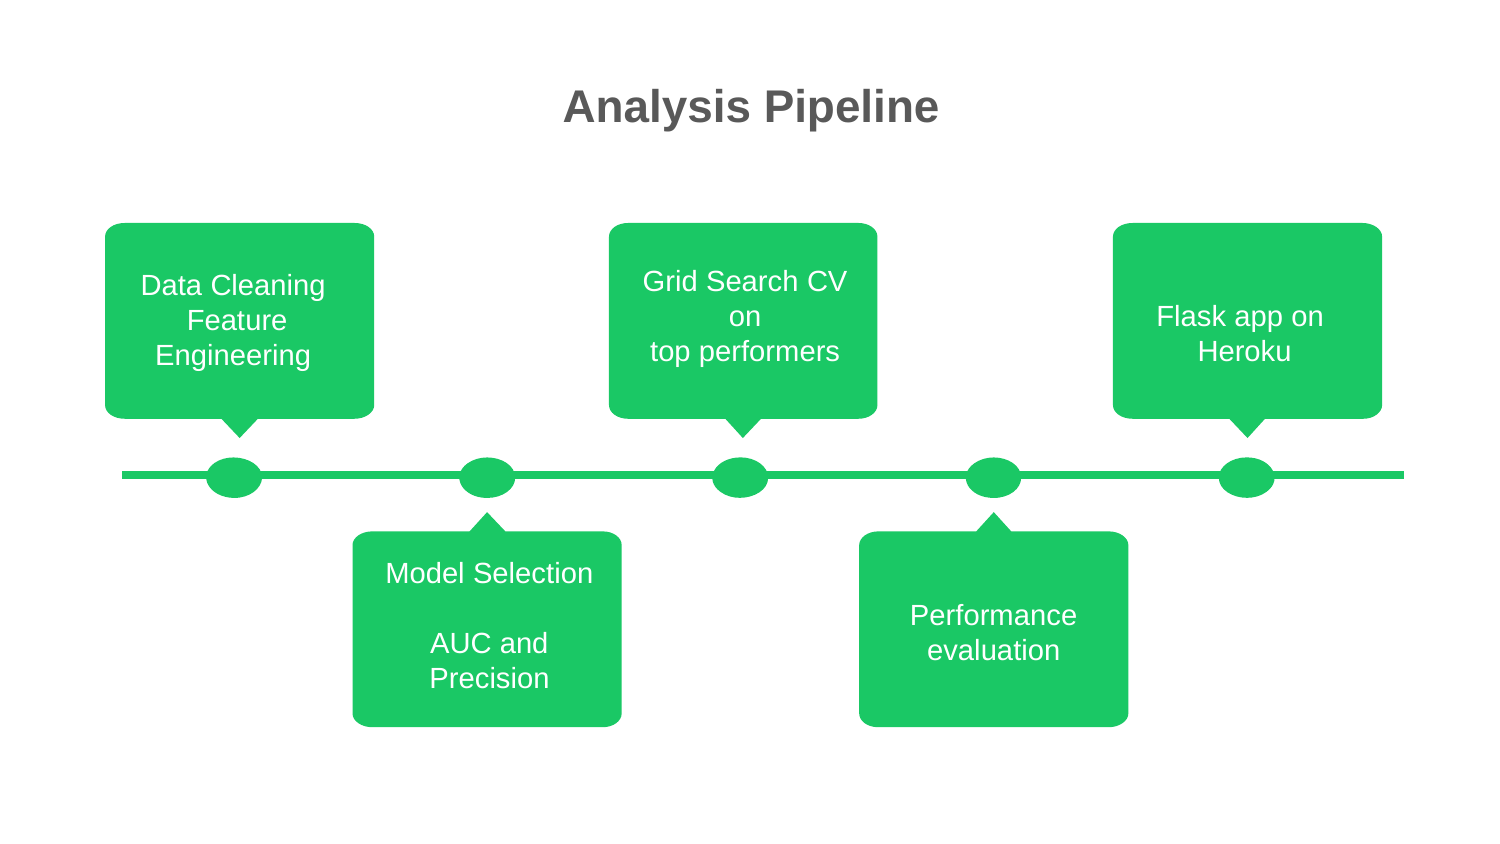

# Analysis Pipeline

Grid Search CV
on
top performers
Data Cleaning
Feature Engineering
Flask app on
Heroku
Model Selection

AUC and Precision
Performance
evaluation